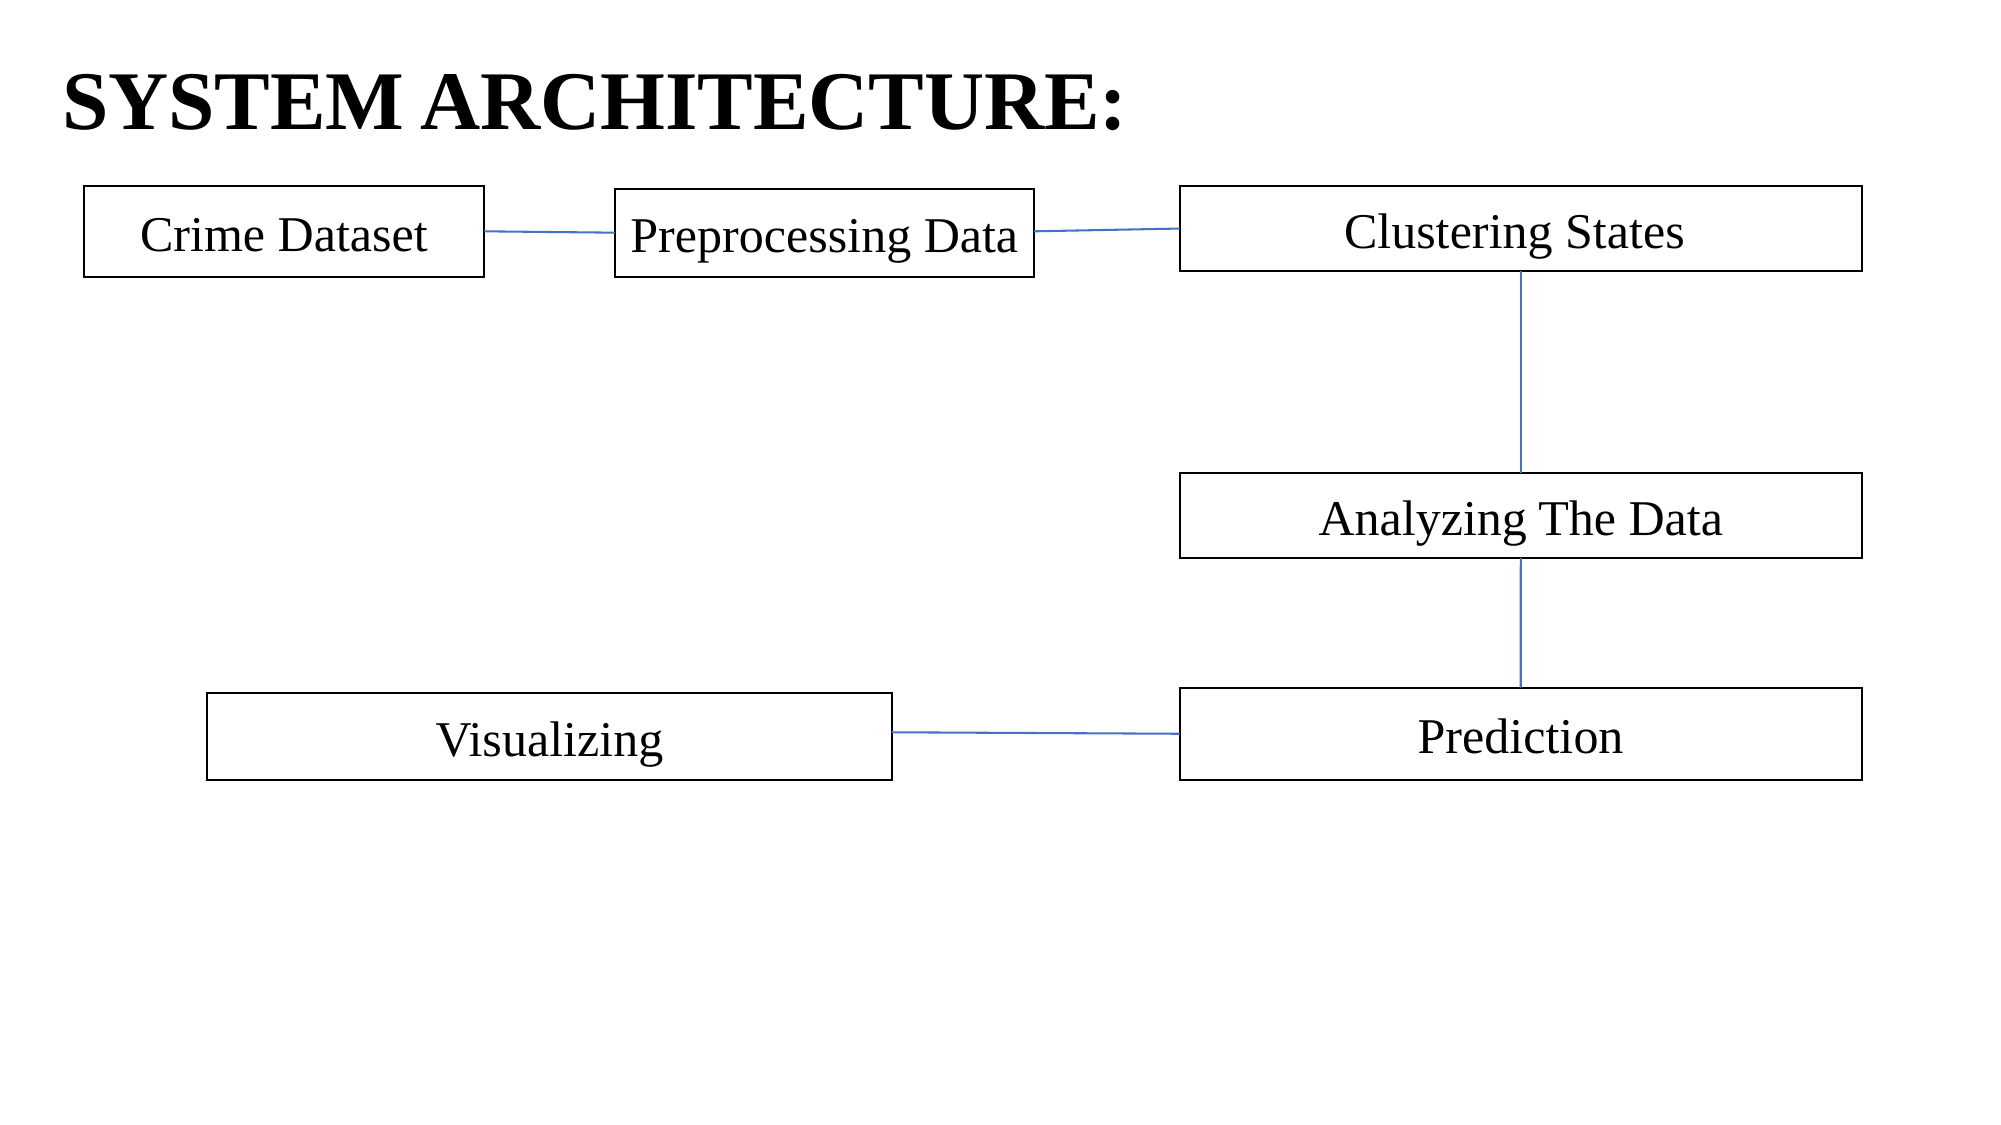

SYSTEM ARCHITECTURE:
Crime Dataset
Clustering States
Preprocessing Data
Analyzing The Data
Prediction
Visualizing